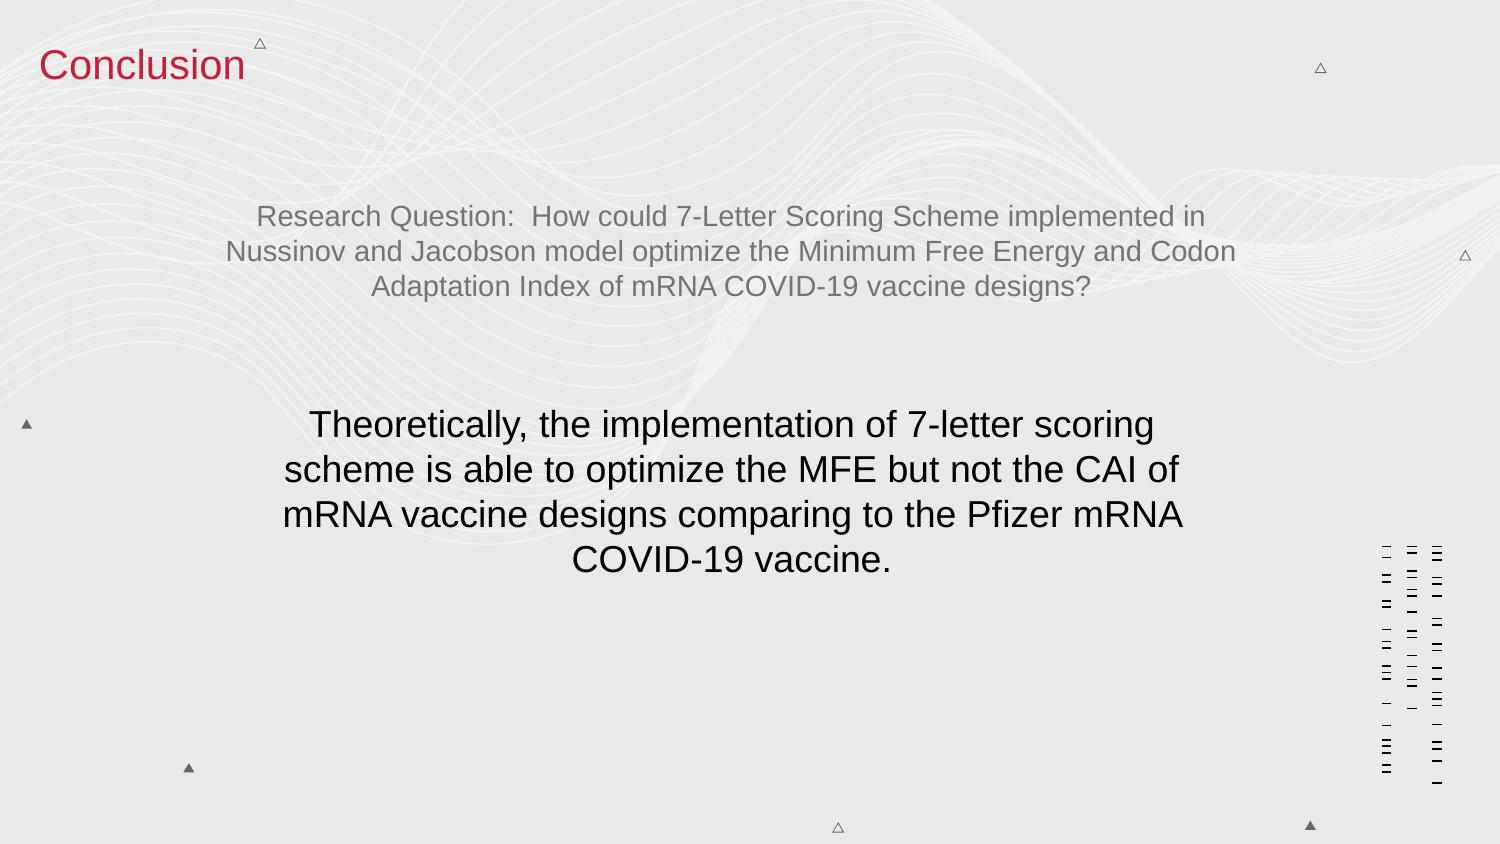

Conclusion
Research Question:  How could 7-Letter Scoring Scheme implemented in Nussinov and Jacobson model optimize the Minimum Free Energy and Codon Adaptation Index of mRNA COVID-19 vaccine designs?
Theoretically, the implementation of 7-letter scoring scheme is able to optimize the MFE but not the CAI of mRNA vaccine designs comparing to the Pfizer mRNA COVID-19 vaccine.